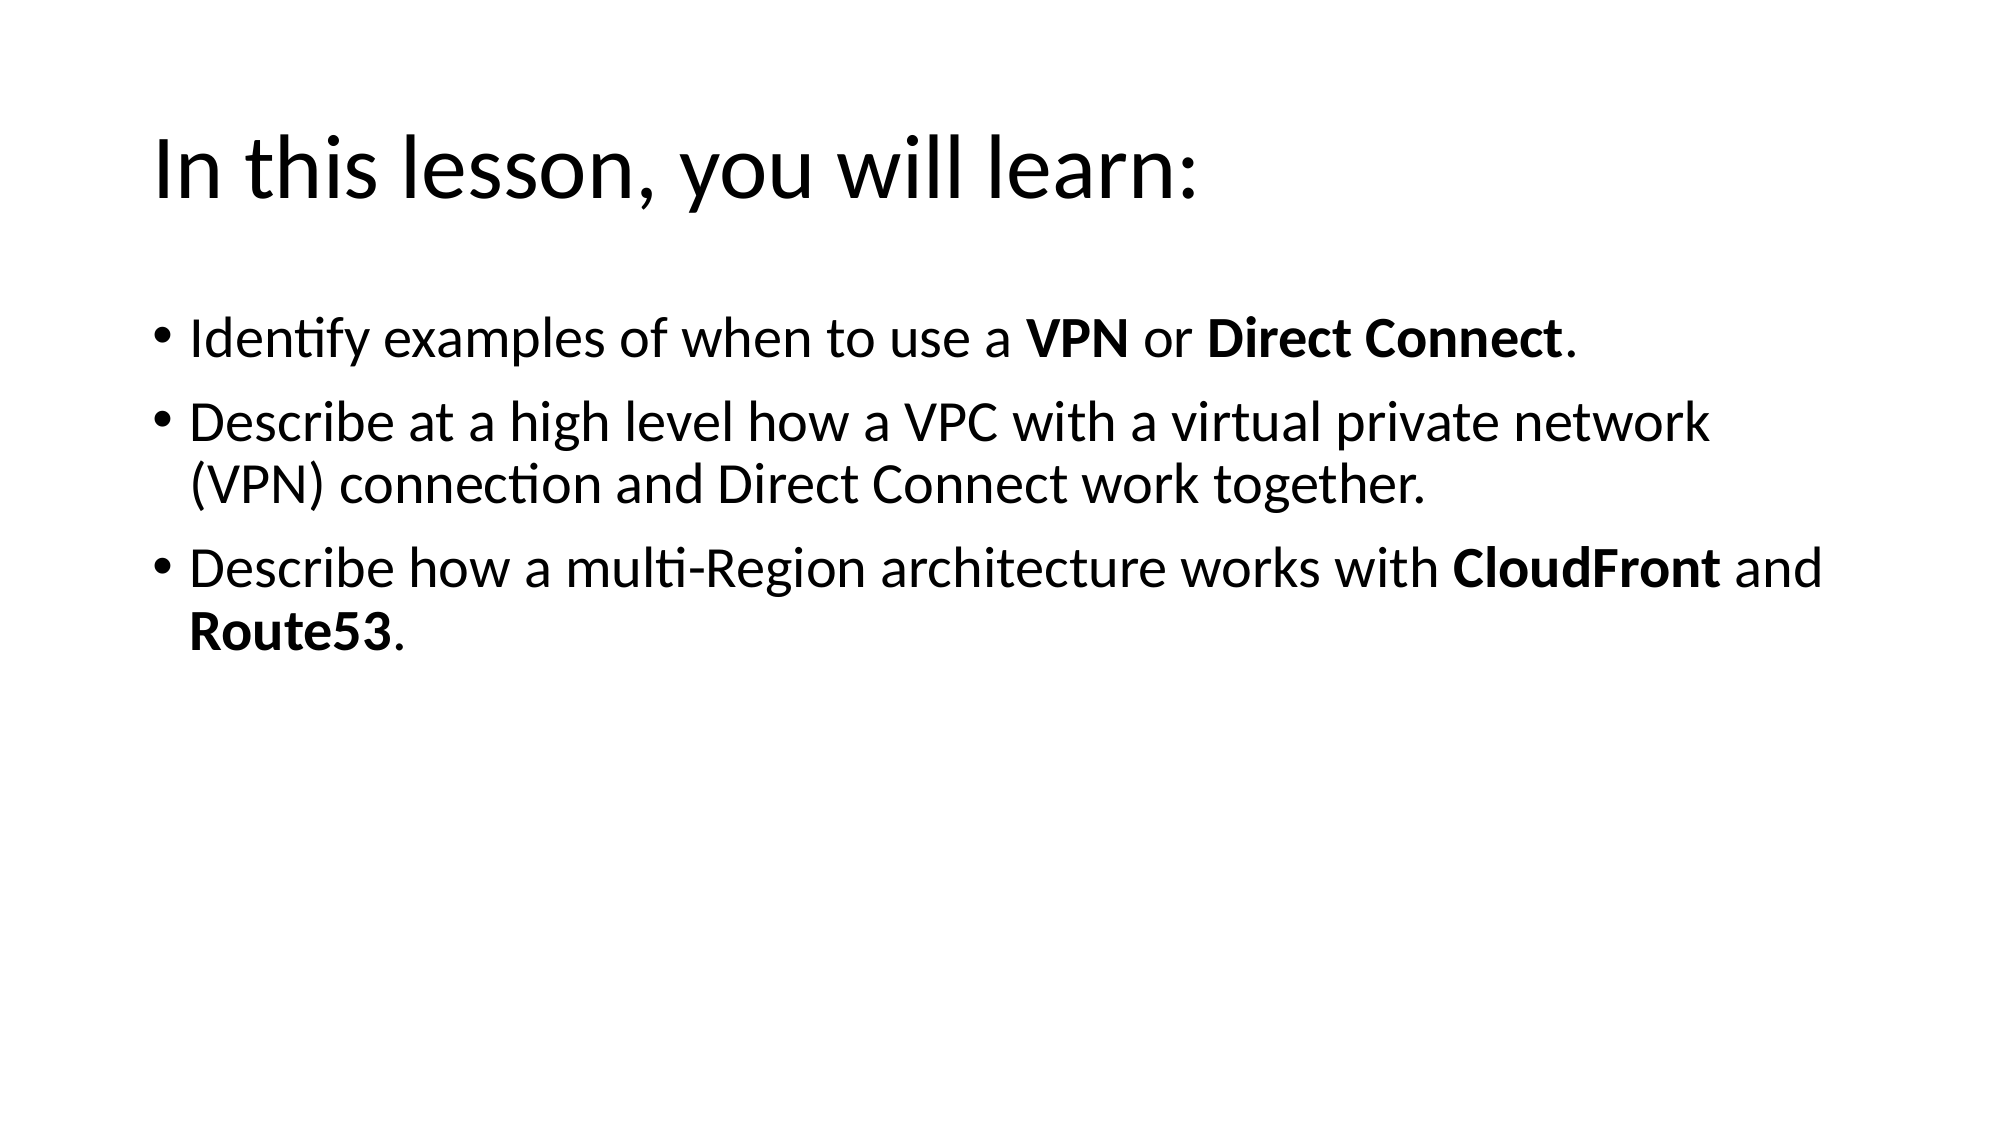

# In this lesson, you will learn:
Identify examples of when to use a VPN or Direct Connect.
Describe at a high level how a VPC with a virtual private network (VPN) connection and Direct Connect work together.
Describe how a multi-Region architecture works with CloudFront and Route53.